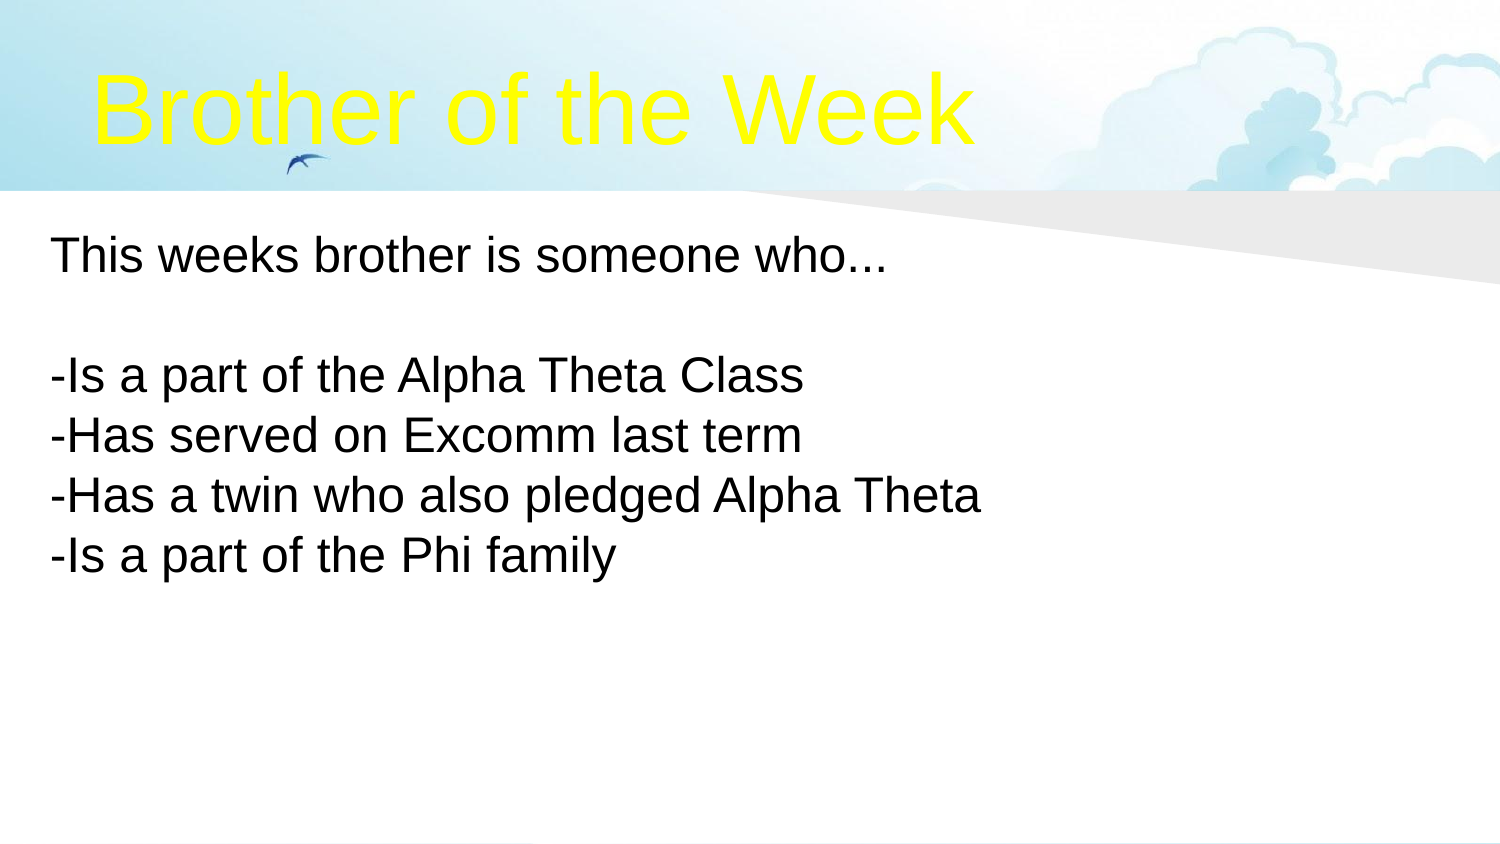

# Brother of the Week
This weeks brother is someone who...

-Is a part of the Alpha Theta Class
-Has served on Excomm last term
-Has a twin who also pledged Alpha Theta
-Is a part of the Phi family